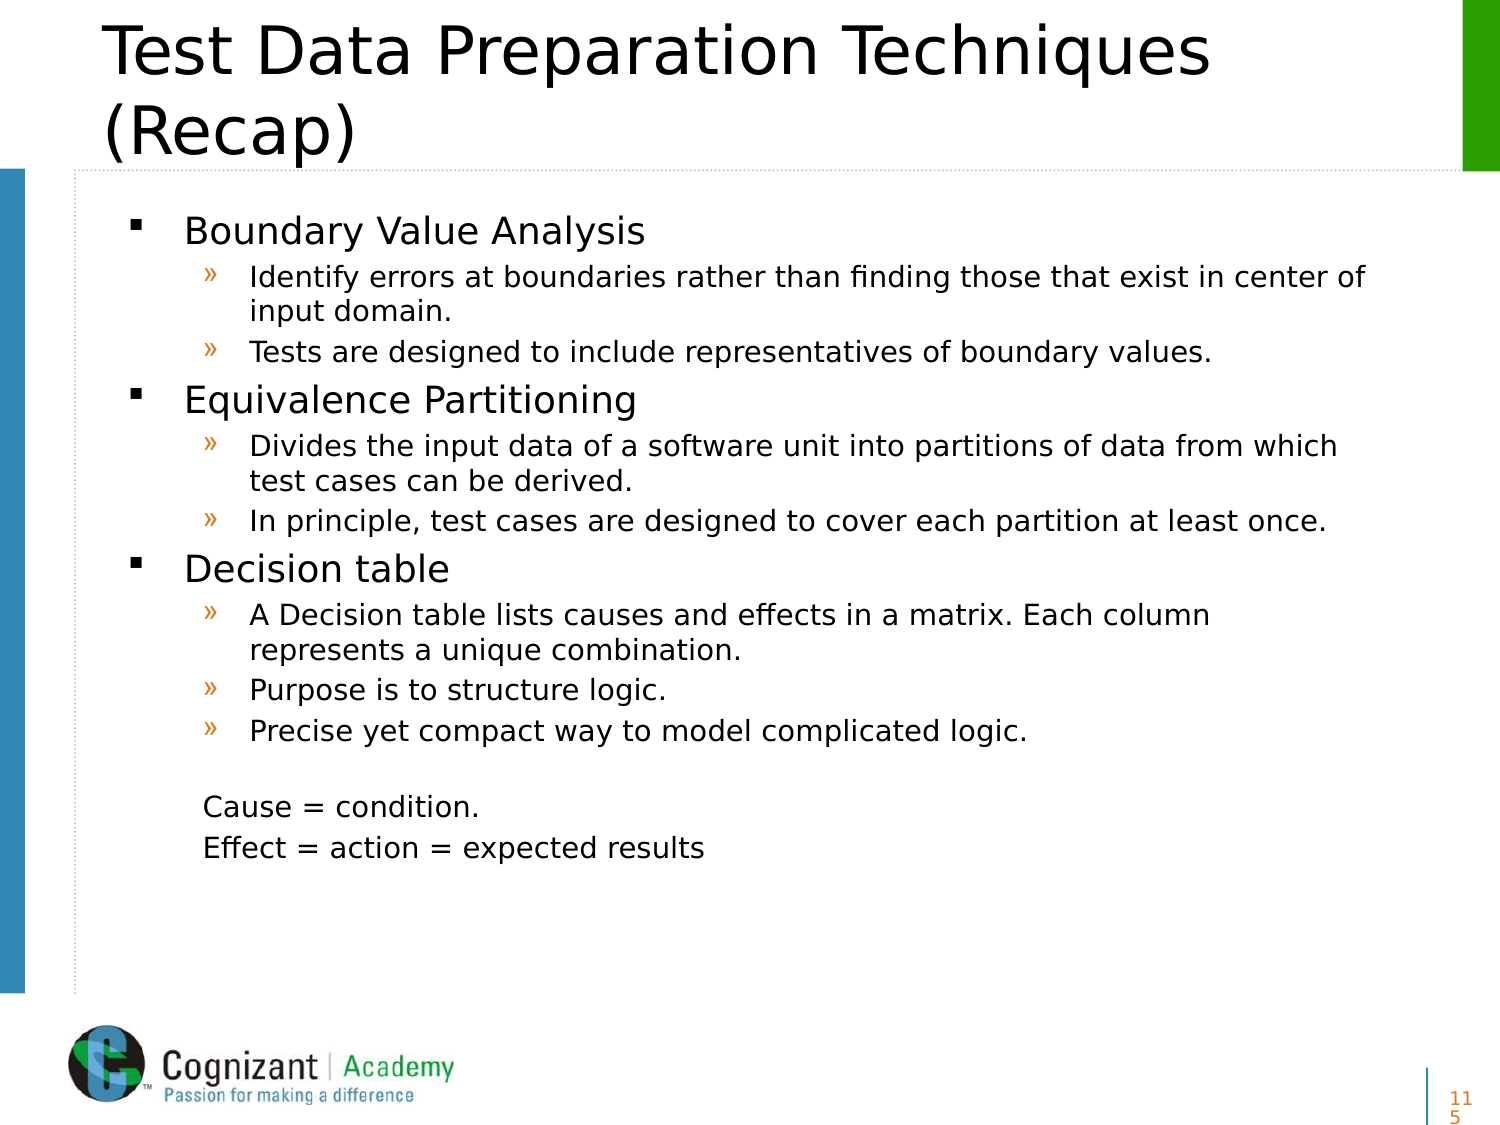

# Test Data Preparation Techniques (Recap)
Boundary Value Analysis
Identify errors at boundaries rather than finding those that exist in center of input domain.
Tests are designed to include representatives of boundary values.
Equivalence Partitioning
Divides the input data of a software unit into partitions of data from which test cases can be derived.
In principle, test cases are designed to cover each partition at least once.
Decision table
A Decision table lists causes and effects in a matrix. Each column represents a unique combination.
Purpose is to structure logic.
Precise yet compact way to model complicated logic.

Cause = condition.
Effect = action = expected results

115